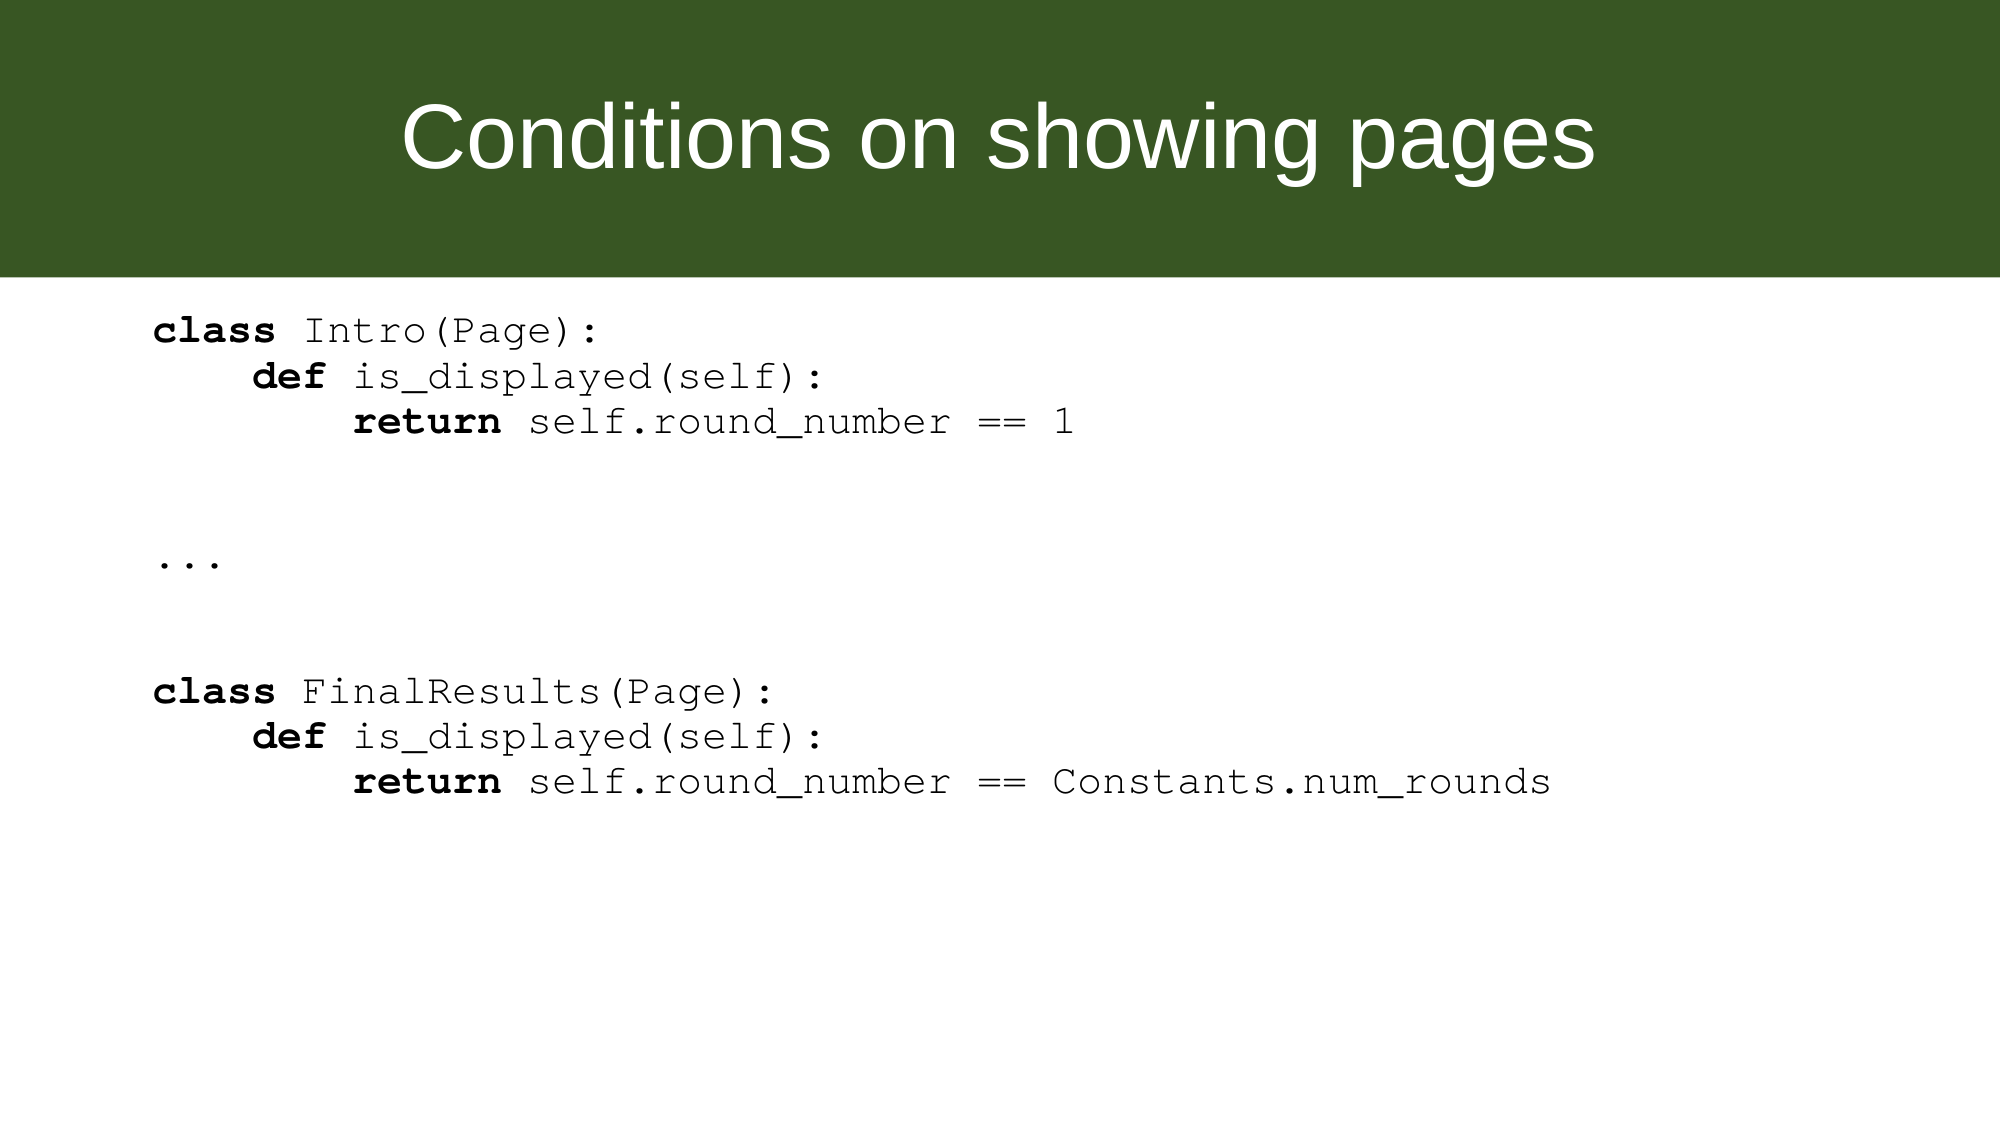

# Conditions on showing pages
class Intro(Page):
    def is_displayed(self):
        return self.round_number == 1
...
class FinalResults(Page):
    def is_displayed(self):
        return self.round_number == Constants.num_rounds